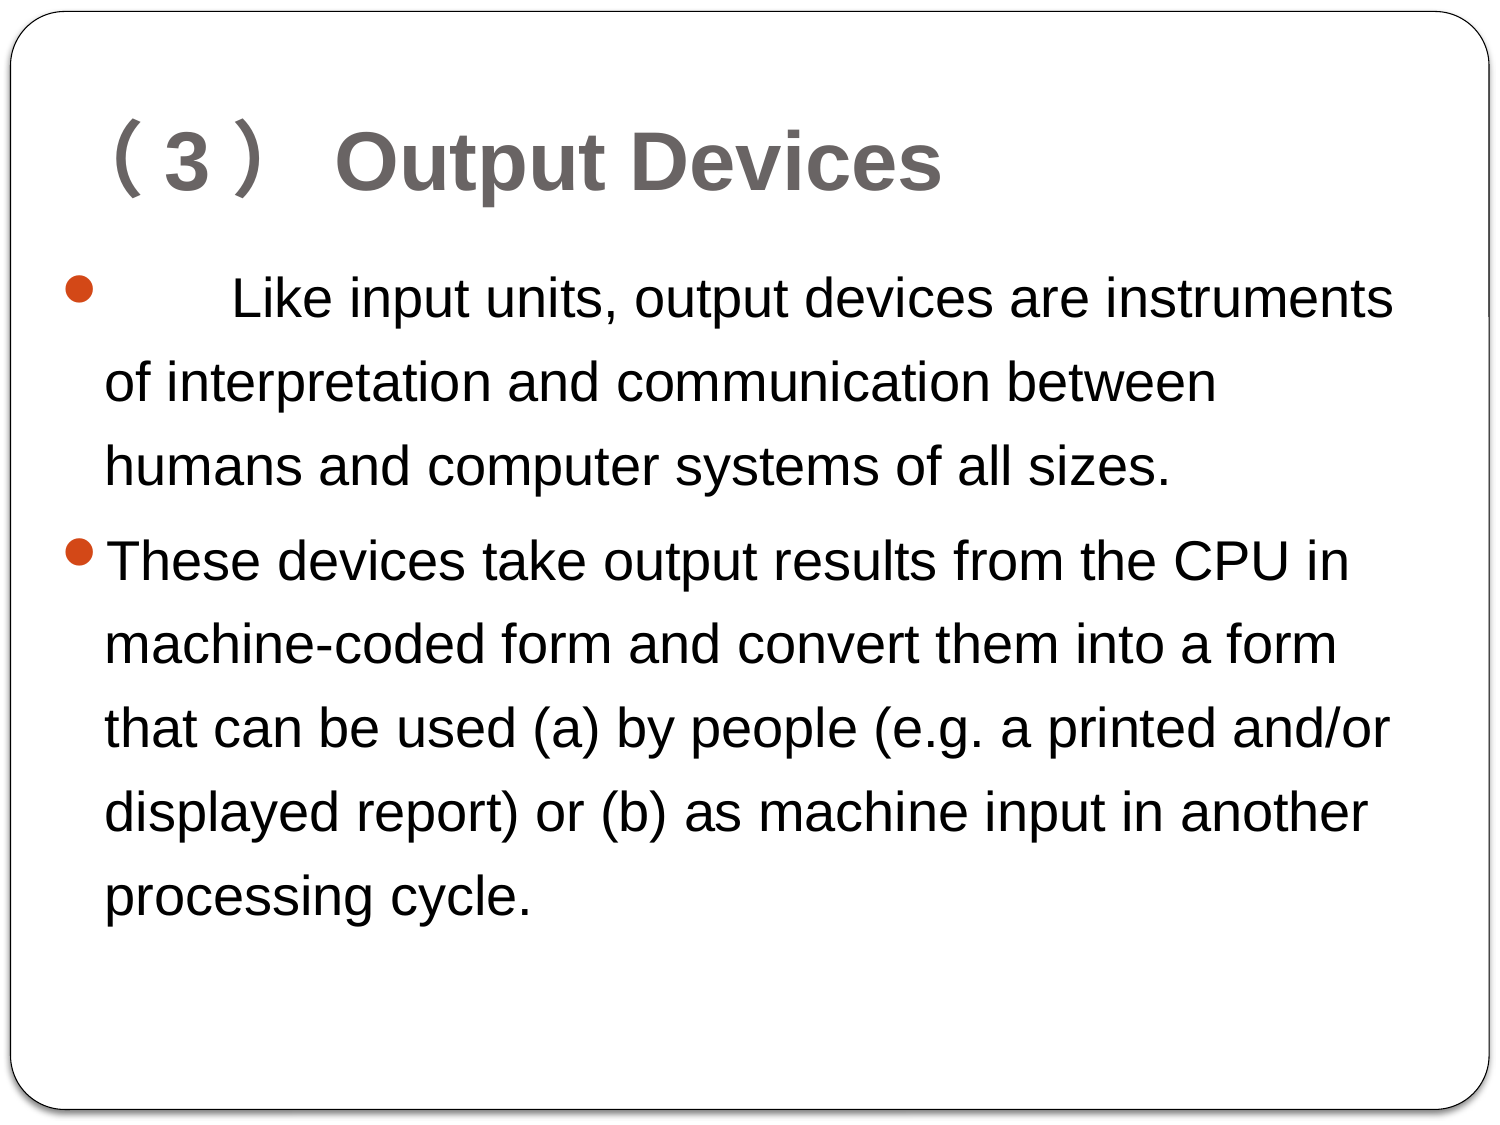

# （3）Output Devices
　　Like input units, output devices are instruments of interpretation and communication between humans and computer systems of all sizes.
These devices take output results from the CPU in machine-coded form and convert them into a form that can be used (a) by people (e.g. a printed and/or displayed report) or (b) as machine input in another processing cycle.